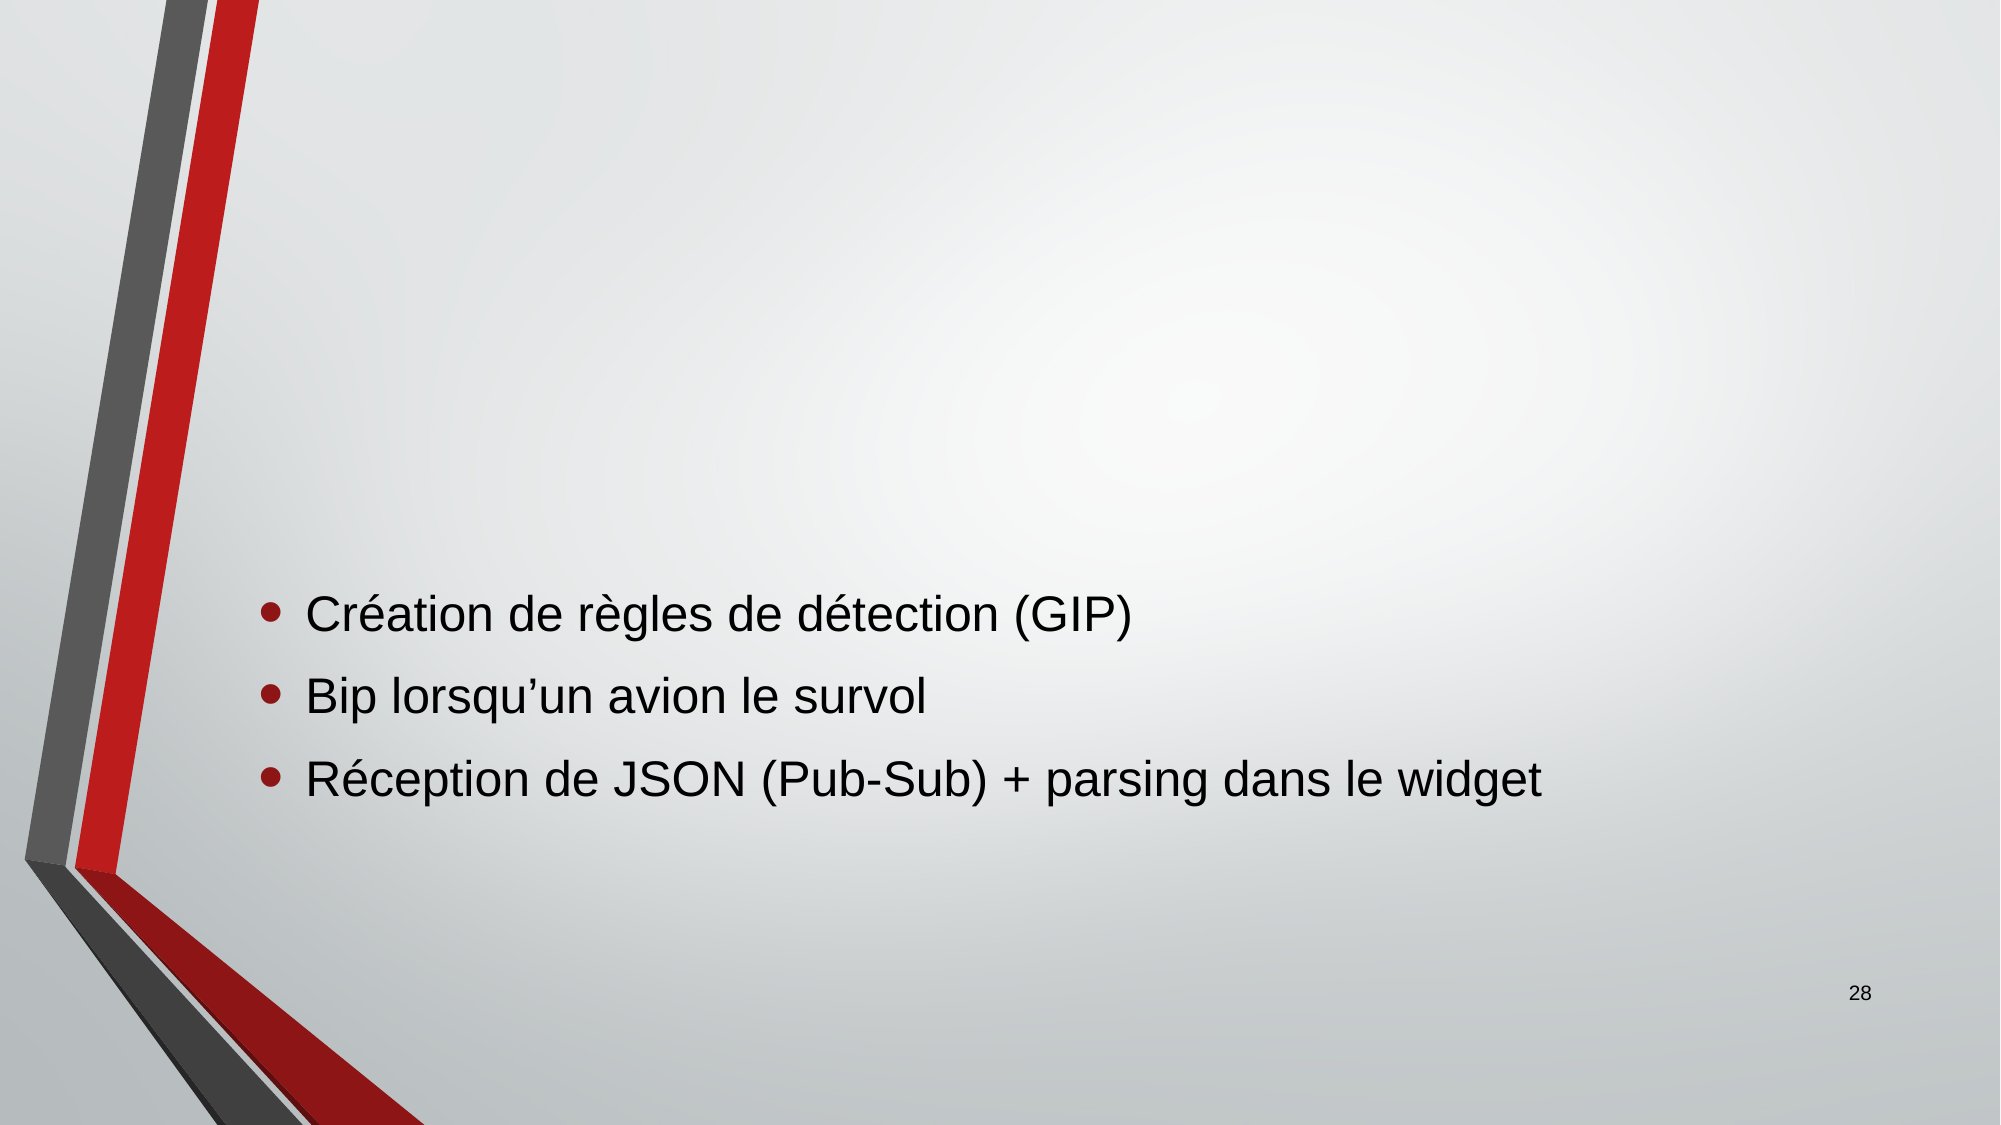

#
Création de règles de détection (GIP)
Bip lorsqu’un avion le survol
Réception de JSON (Pub-Sub) + parsing dans le widget
28